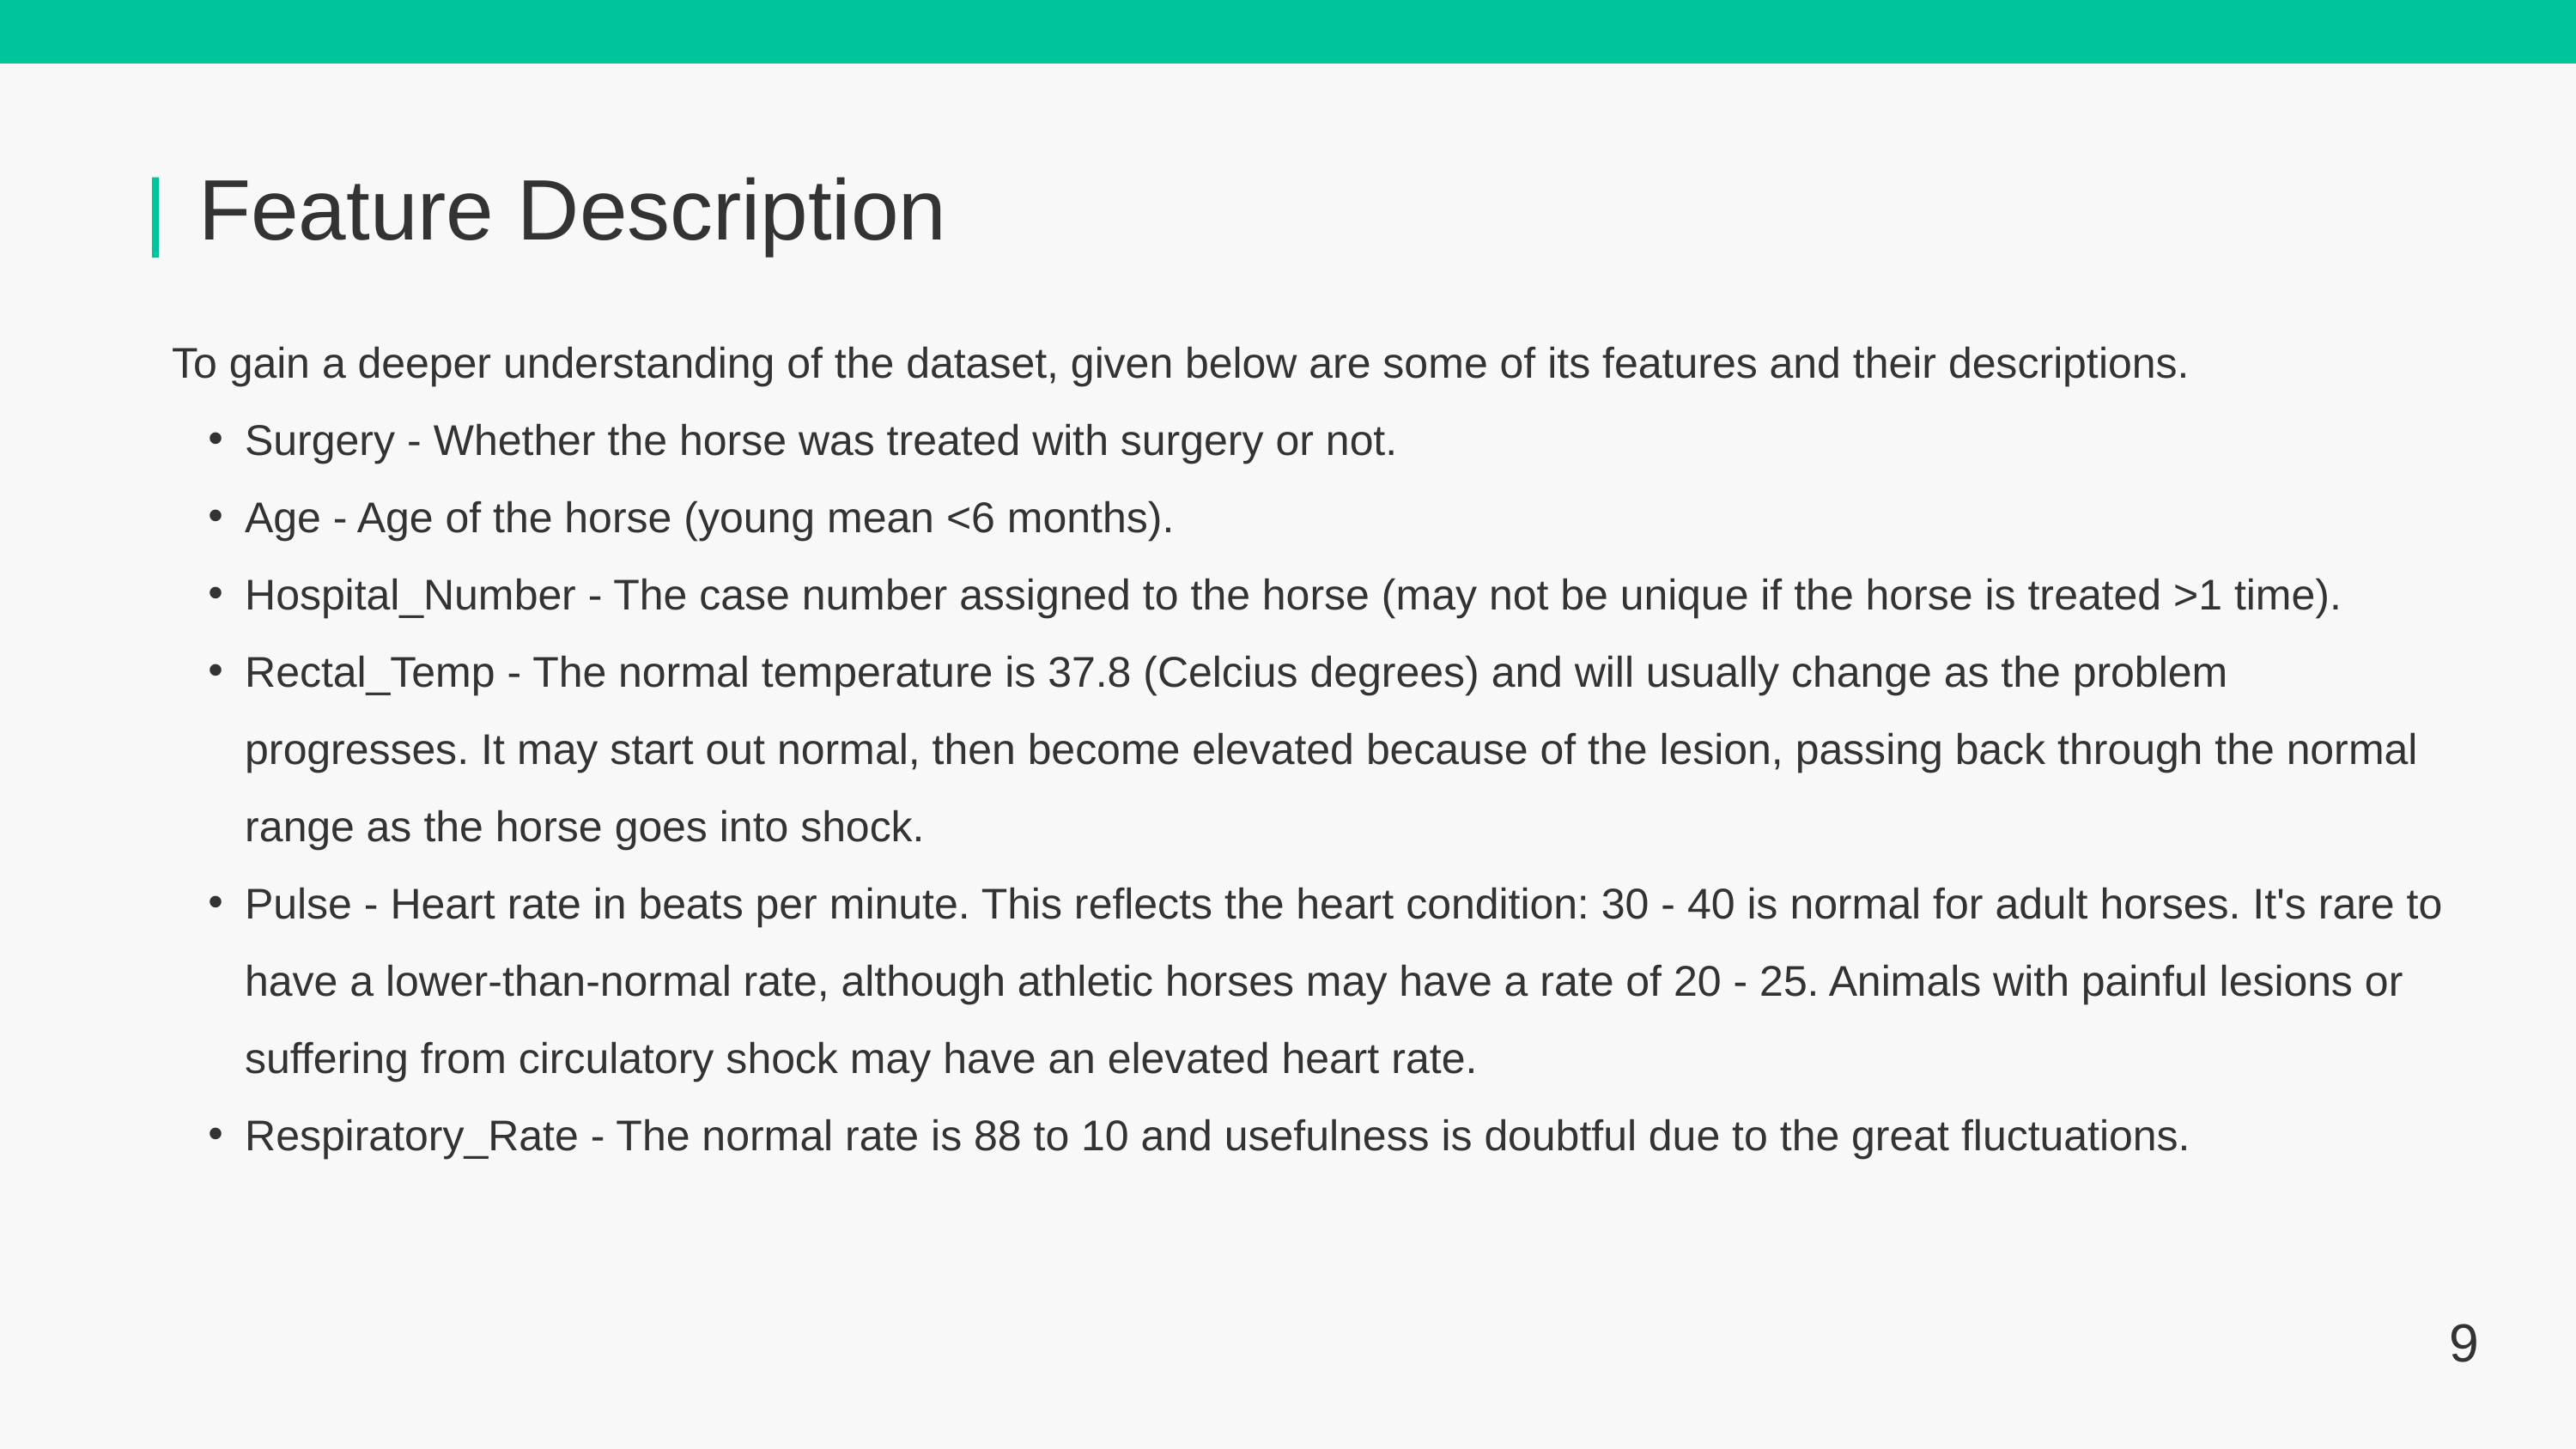

|
Feature Description
To gain a deeper understanding of the dataset, given below are some of its features and their descriptions.
Surgery - Whether the horse was treated with surgery or not.
Age - Age of the horse (young mean <6 months).
Hospital_Number - The case number assigned to the horse (may not be unique if the horse is treated >1 time).
Rectal_Temp - The normal temperature is 37.8 (Celcius degrees) and will usually change as the problem progresses. It may start out normal, then become elevated because of the lesion, passing back through the normal range as the horse goes into shock.
Pulse - Heart rate in beats per minute. This reflects the heart condition: 30 - 40 is normal for adult horses. It's rare to have a lower-than-normal rate, although athletic horses may have a rate of 20 - 25. Animals with painful lesions or suffering from circulatory shock may have an elevated heart rate.
Respiratory_Rate - The normal rate is 88 to 10 and usefulness is doubtful due to the great fluctuations.

9